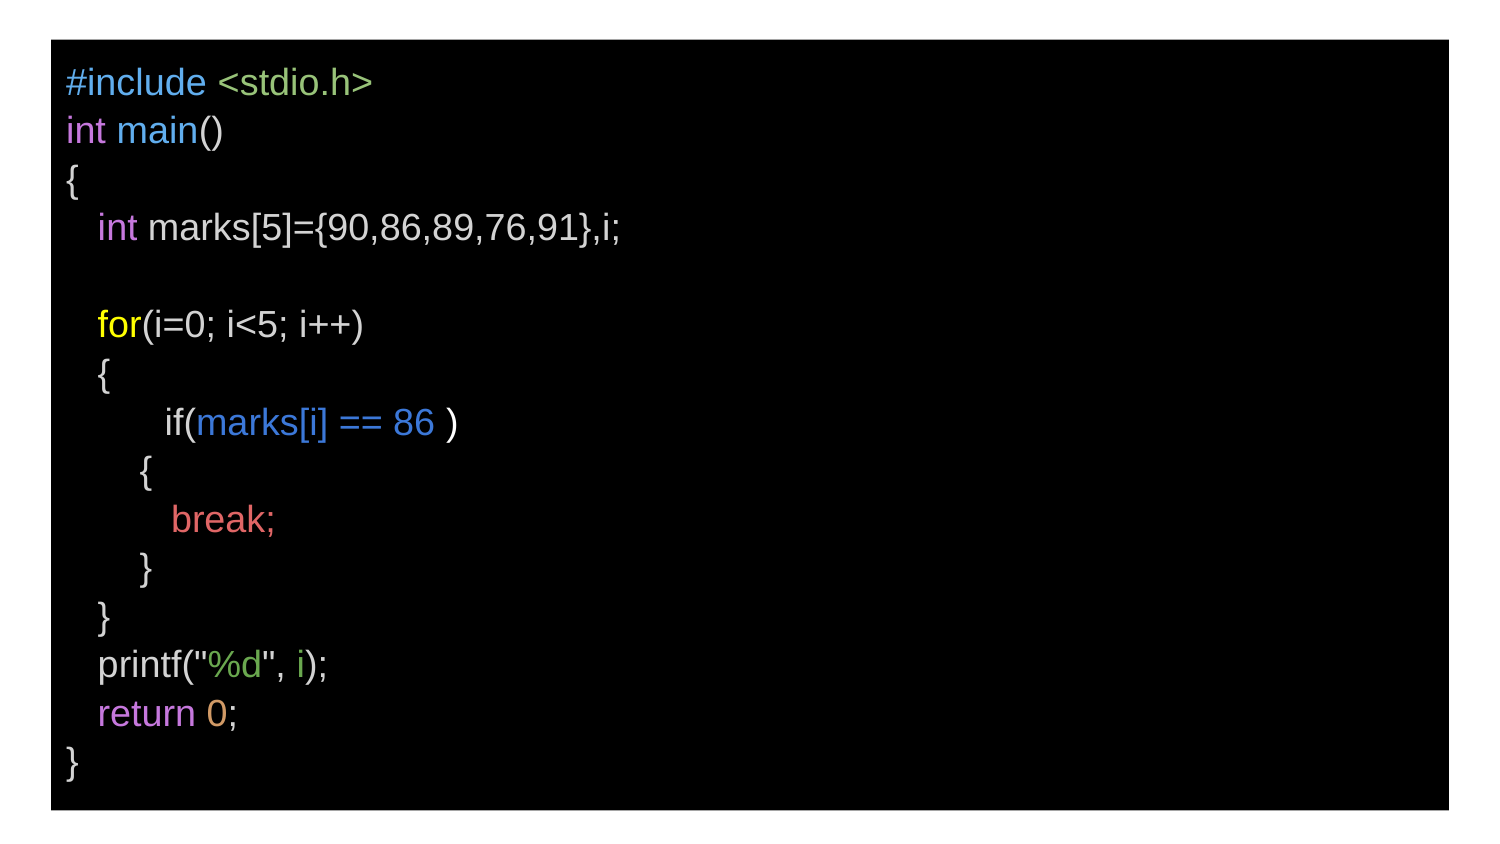

#include <stdio.h>
int main()
{
   int marks[5]={90,86,89,76,91},i;

   for(i=0; i<5; i++)
   {
   if(marks[i] == 86 )
       {
          break;
       }
   }
   printf("%d", i);
   return 0;
}

#